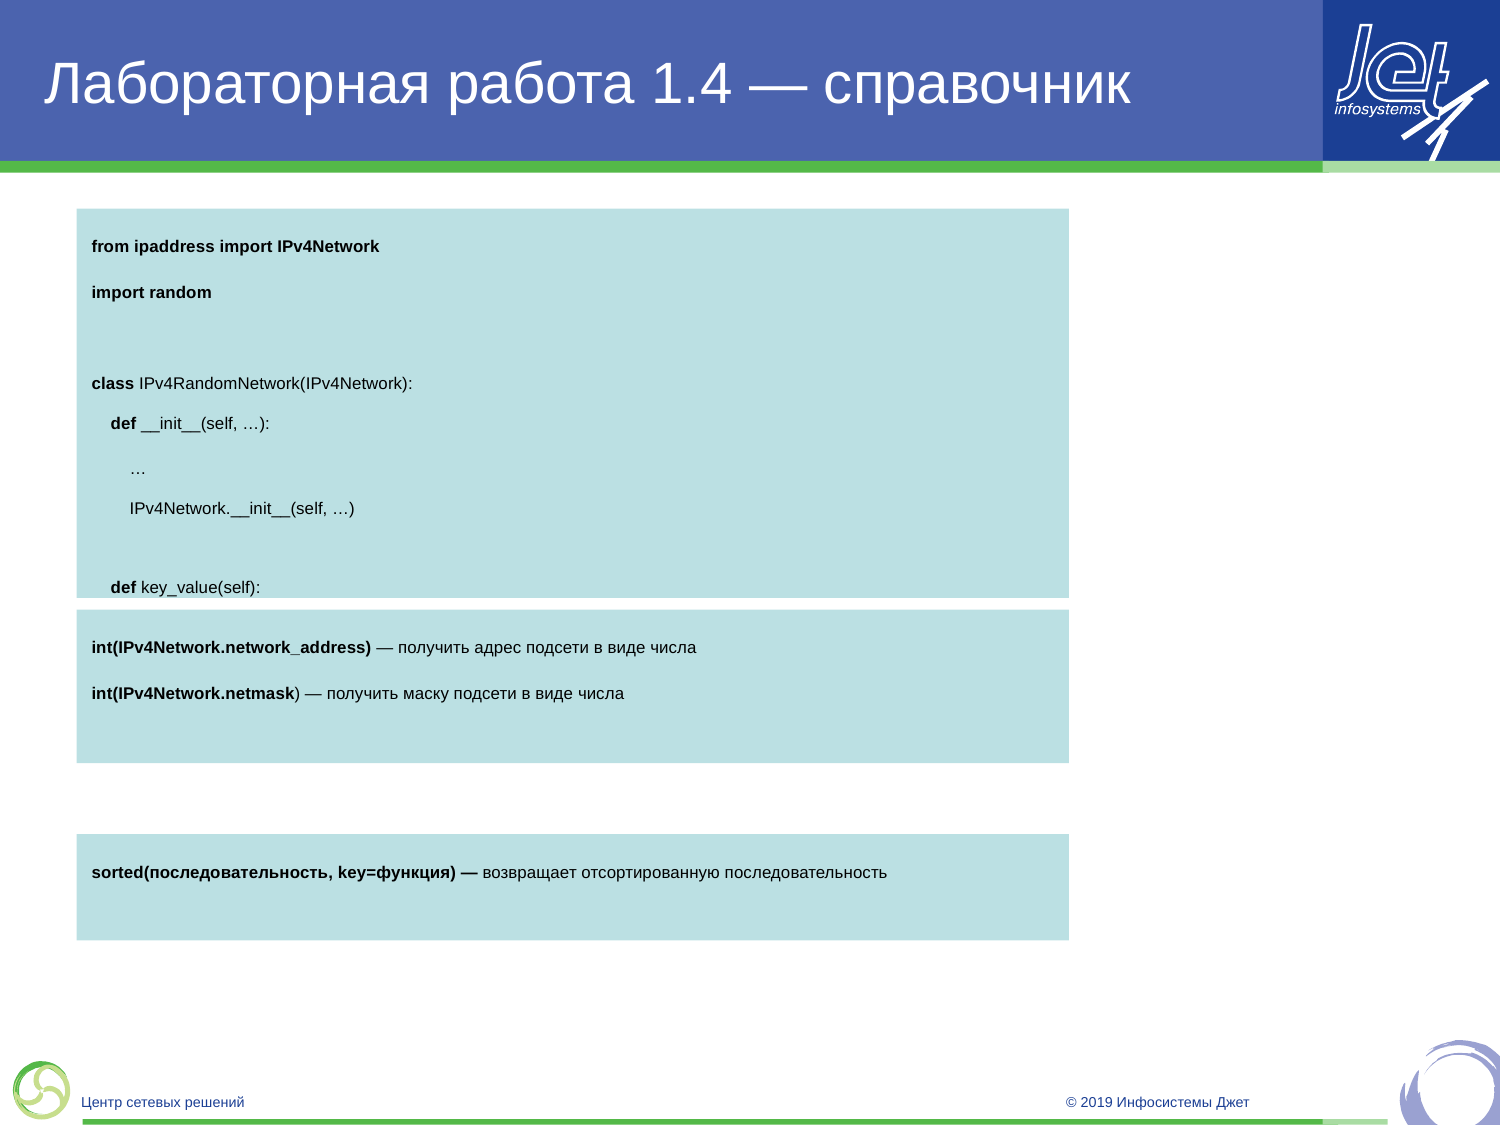

# Лабораторная работа 1.4 — справочник
from ipaddress import IPv4Network
import random

class IPv4RandomNetwork(IPv4Network):
    def __init__(self, …):
        …
        IPv4Network.__init__(self, …)
    def key_value(self):
        return …
int(IPv4Network.network_address) — получить адрес подсети в виде числа
int(IPv4Network.netmask) — получить маску подсети в виде числа

sorted(последовательность, key=функция) — возвращает отсортированную последовательность